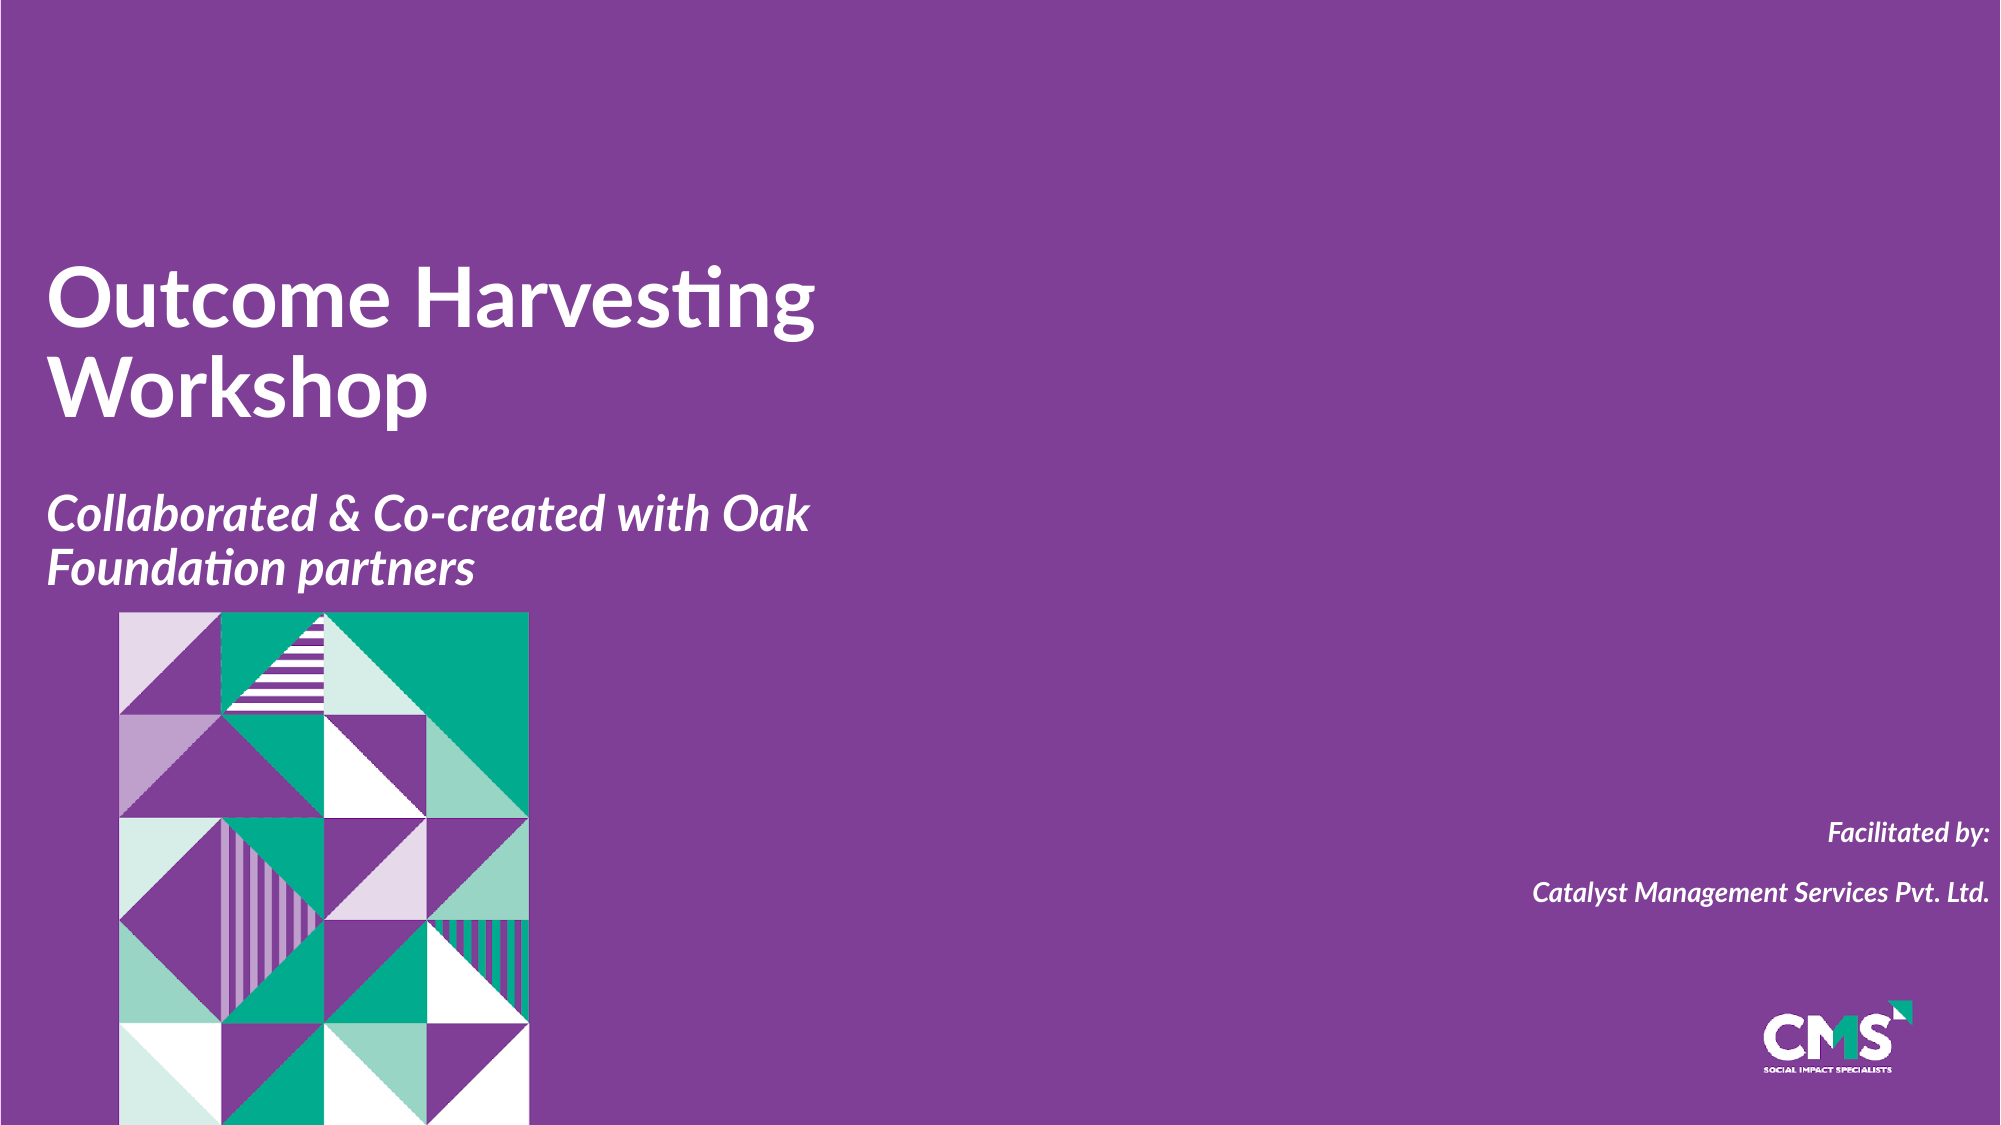

# Outcome Harvesting Workshop
Collaborated & Co-created with Oak Foundation partners
Facilitated by:

Catalyst Management Services Pvt. Ltd.